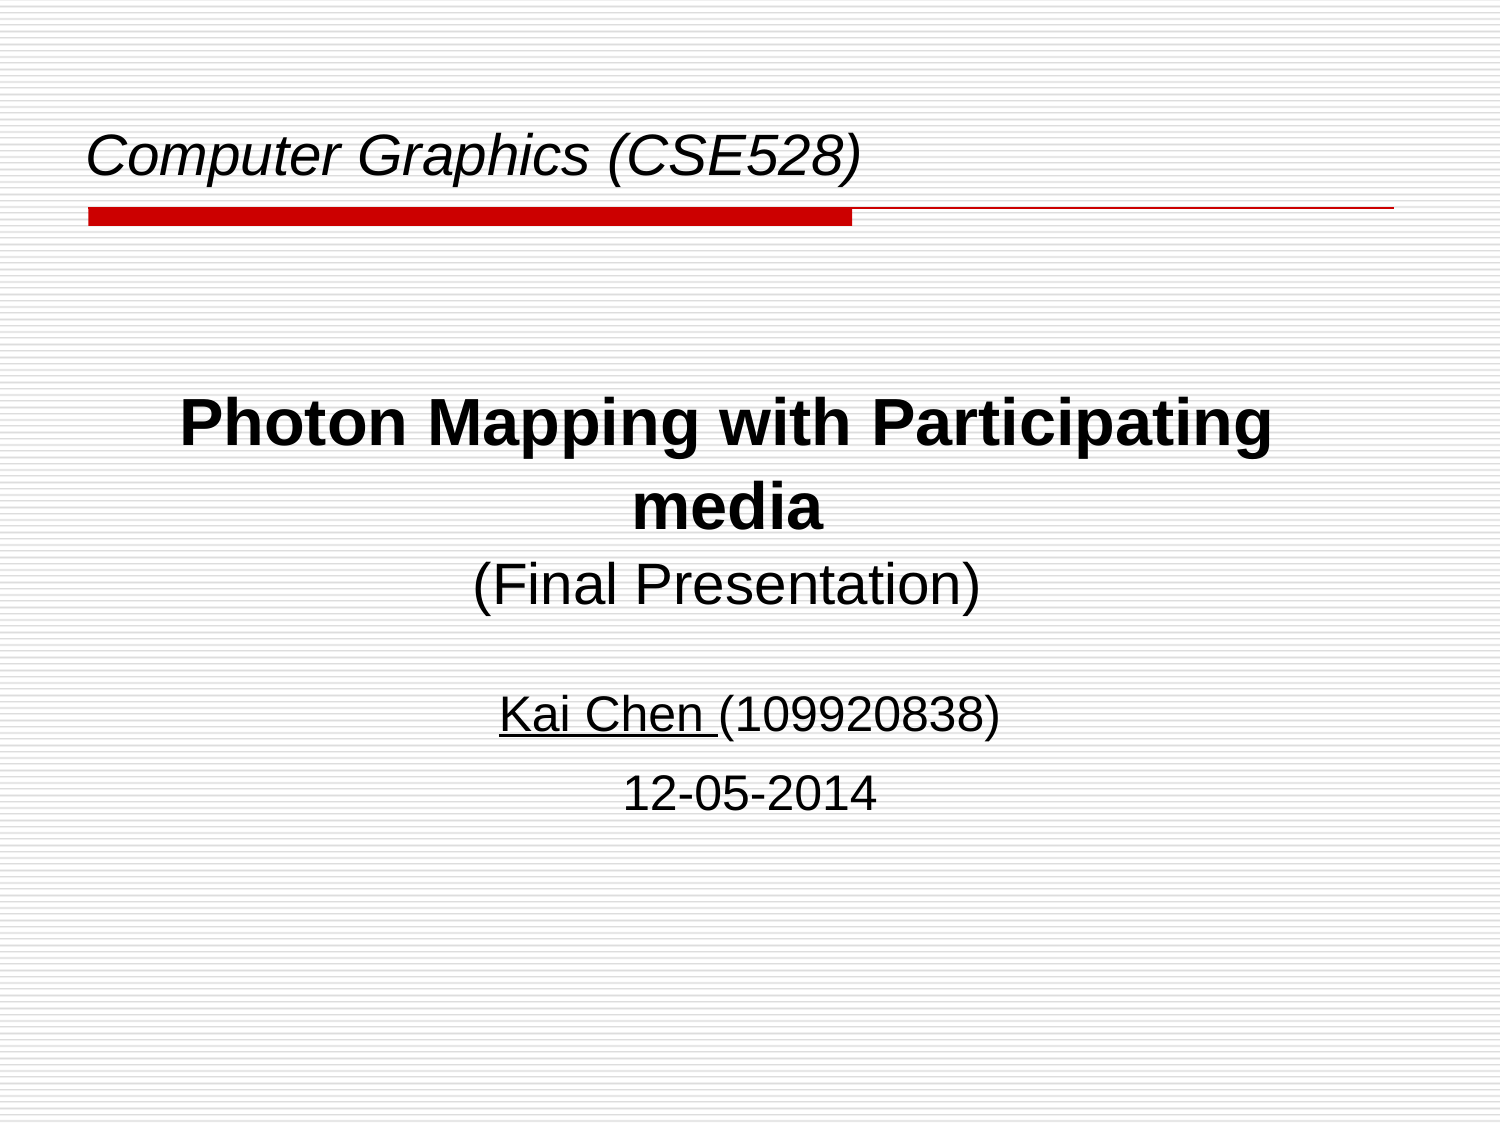

Computer Graphics (CSE528)

# Photon Mapping with Participating media (Final Presentation)
Kai Chen (109920838)
12-05-2014